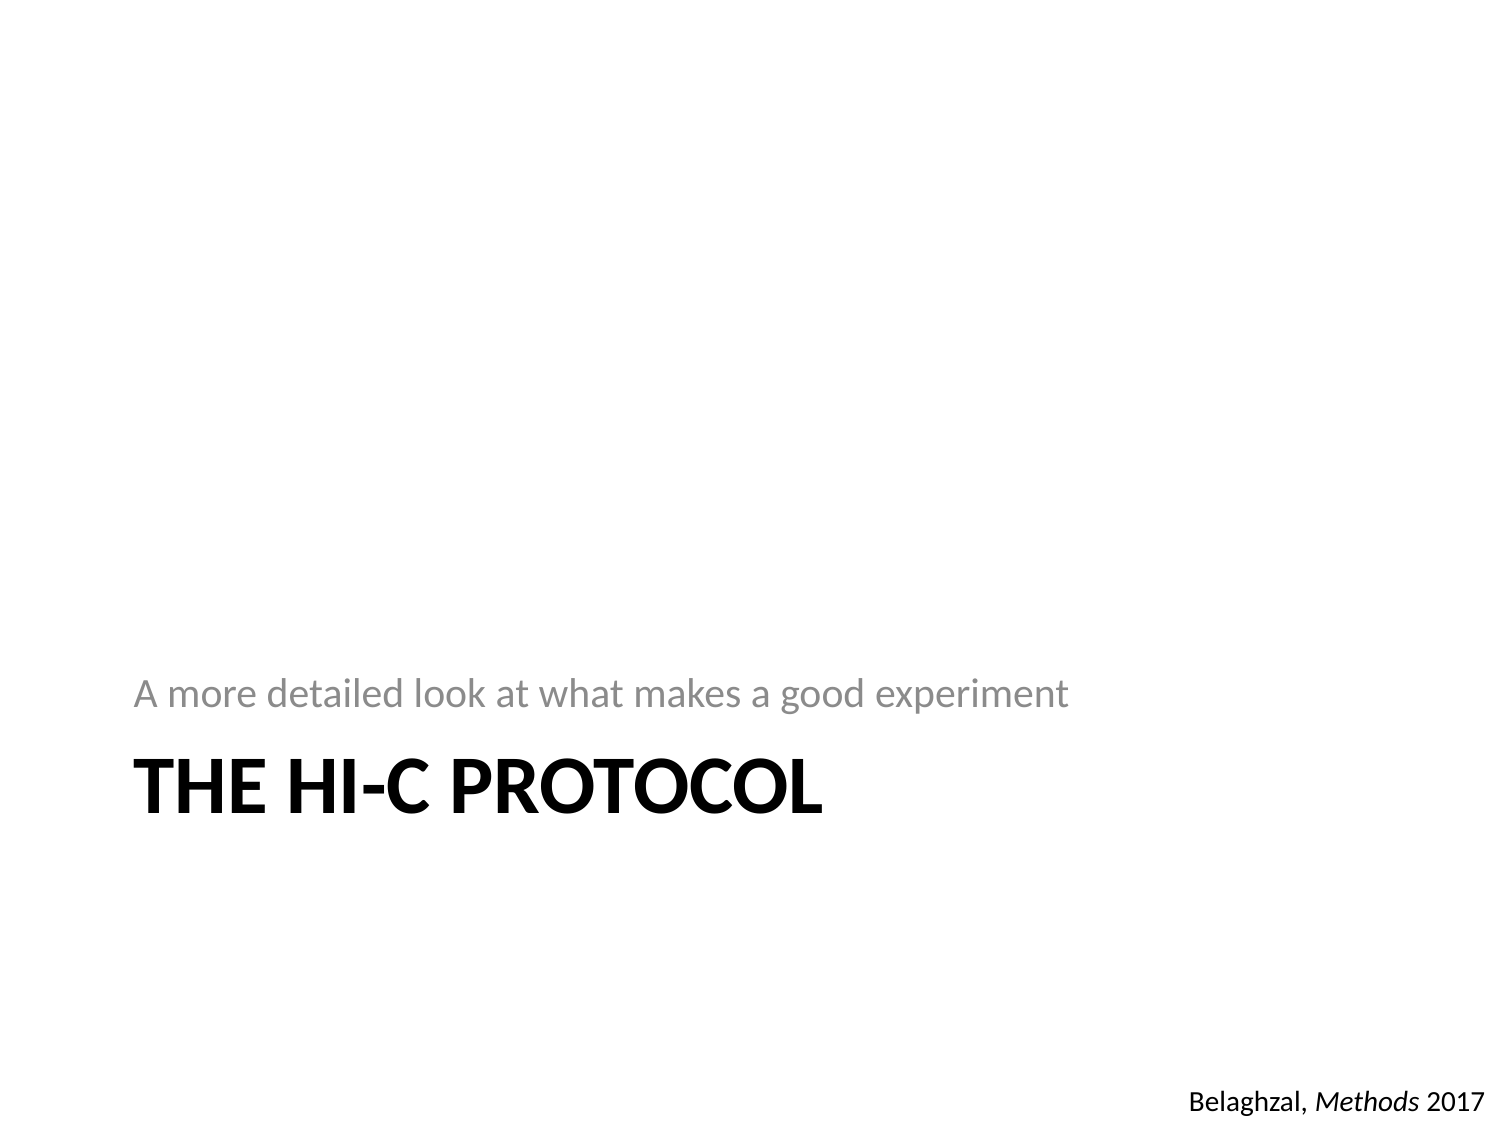

A more detailed look at what makes a good experiment
# The Hi-C protocol
Belaghzal, Methods 2017